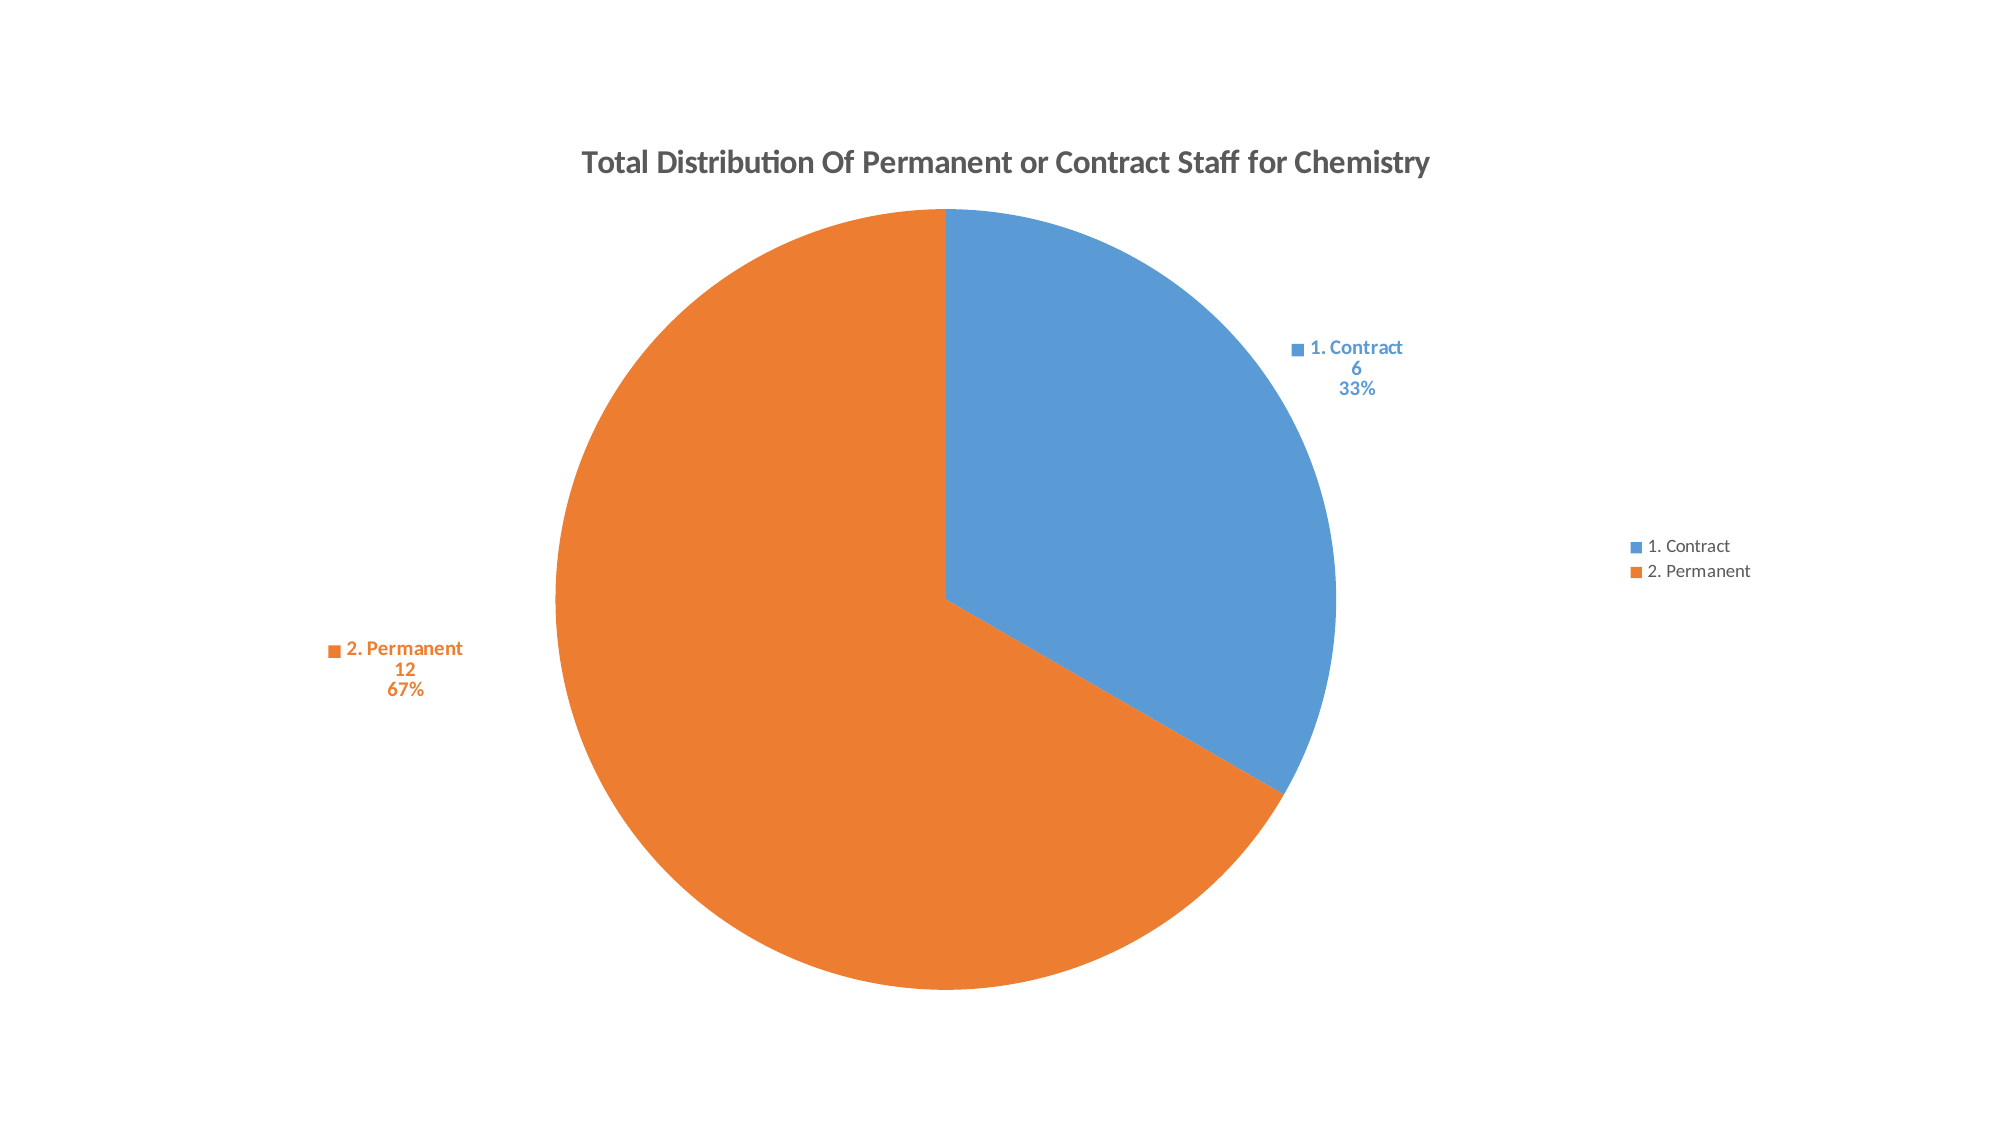

### Chart: Total Distribution Of Permanent or Contract Staff for Chemistry

| Category |  |
|---|---|
| 1. Contract | 6.0 |
| 2. Permanent | 12.0 |
| (blank) | 0.0 |